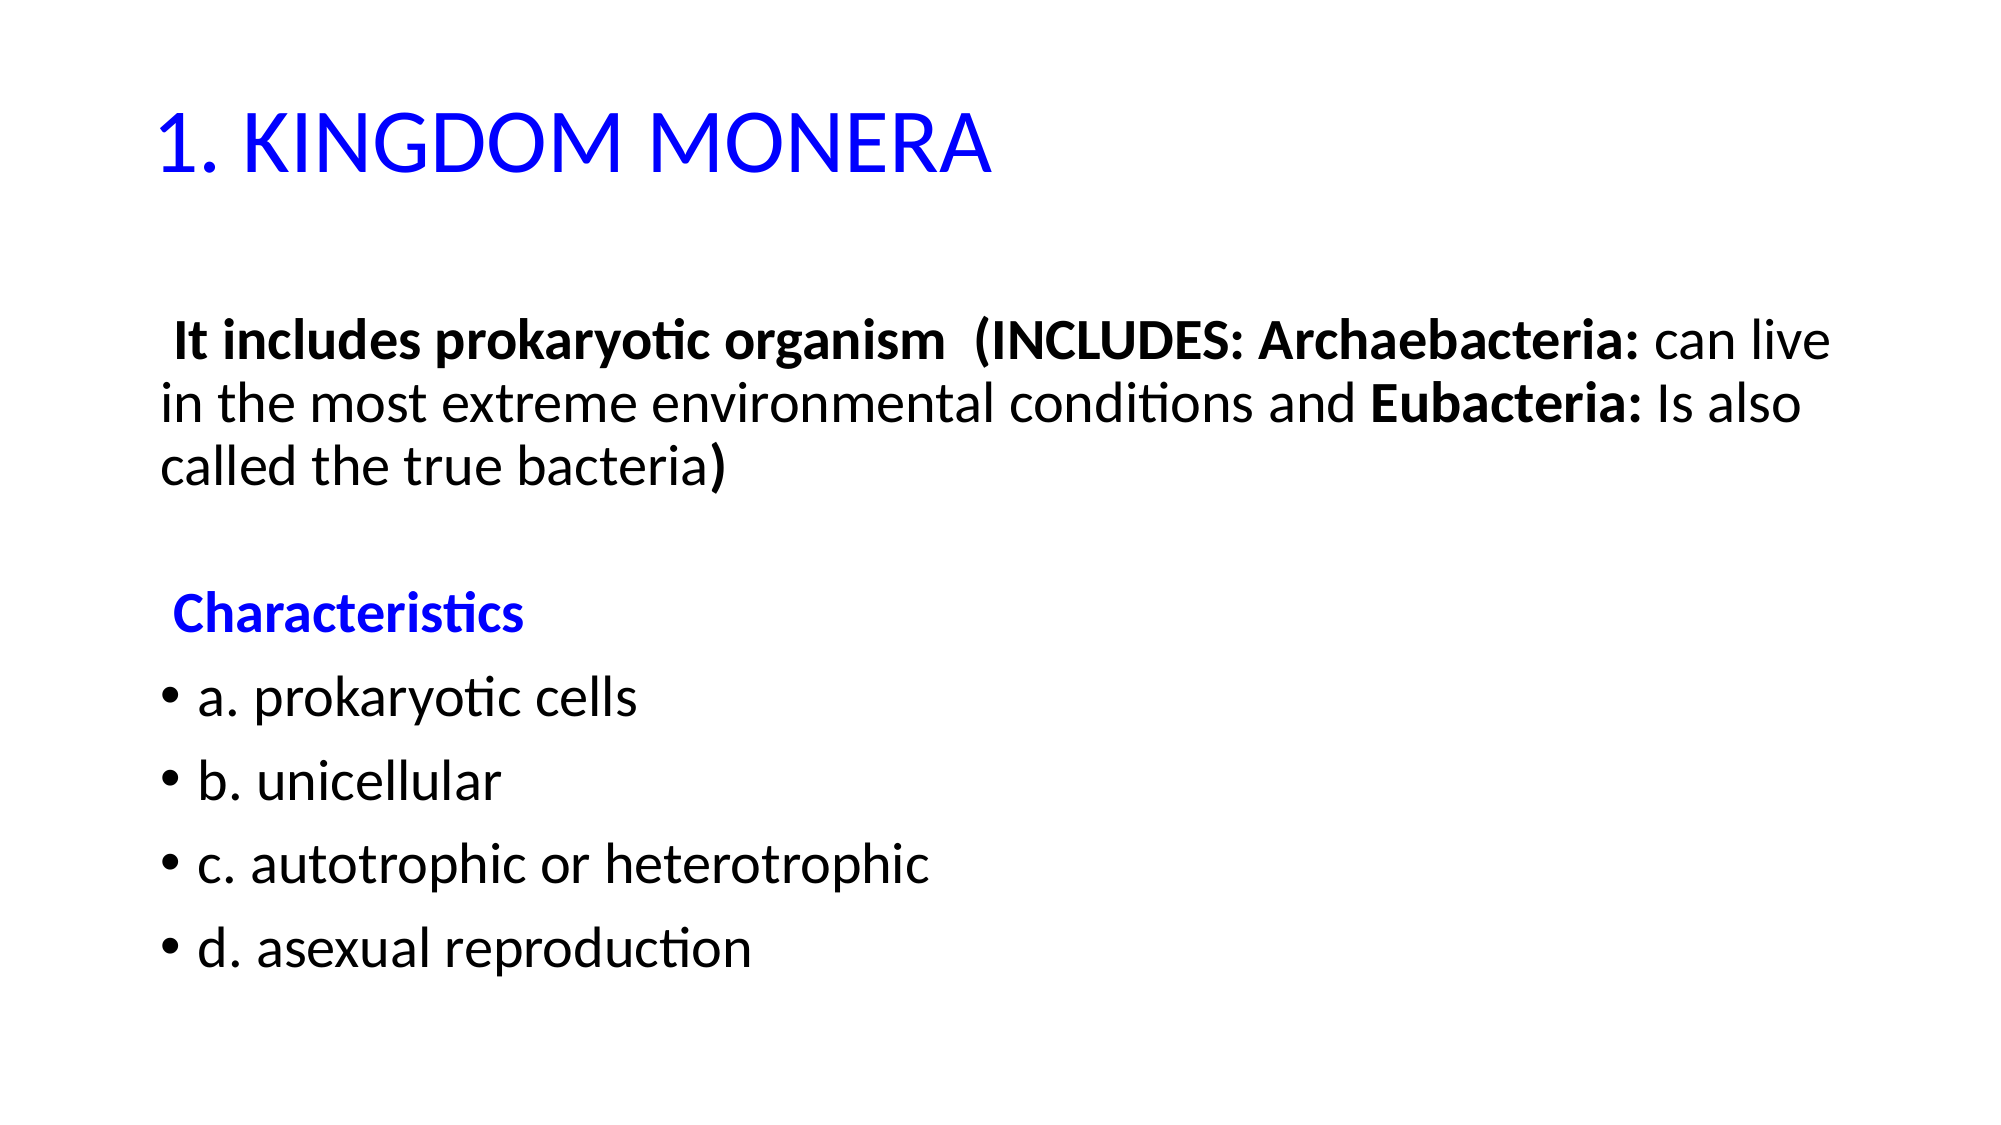

# 1. KINGDOM MONERA
 It includes prokaryotic organism  (INCLUDES: Archaebacteria: can live in the most extreme environmental conditions and Eubacteria: Is also called the true bacteria)
 Characteristics
a. prokaryotic cells
b. unicellular
c. autotrophic or heterotrophic
d. asexual reproduction